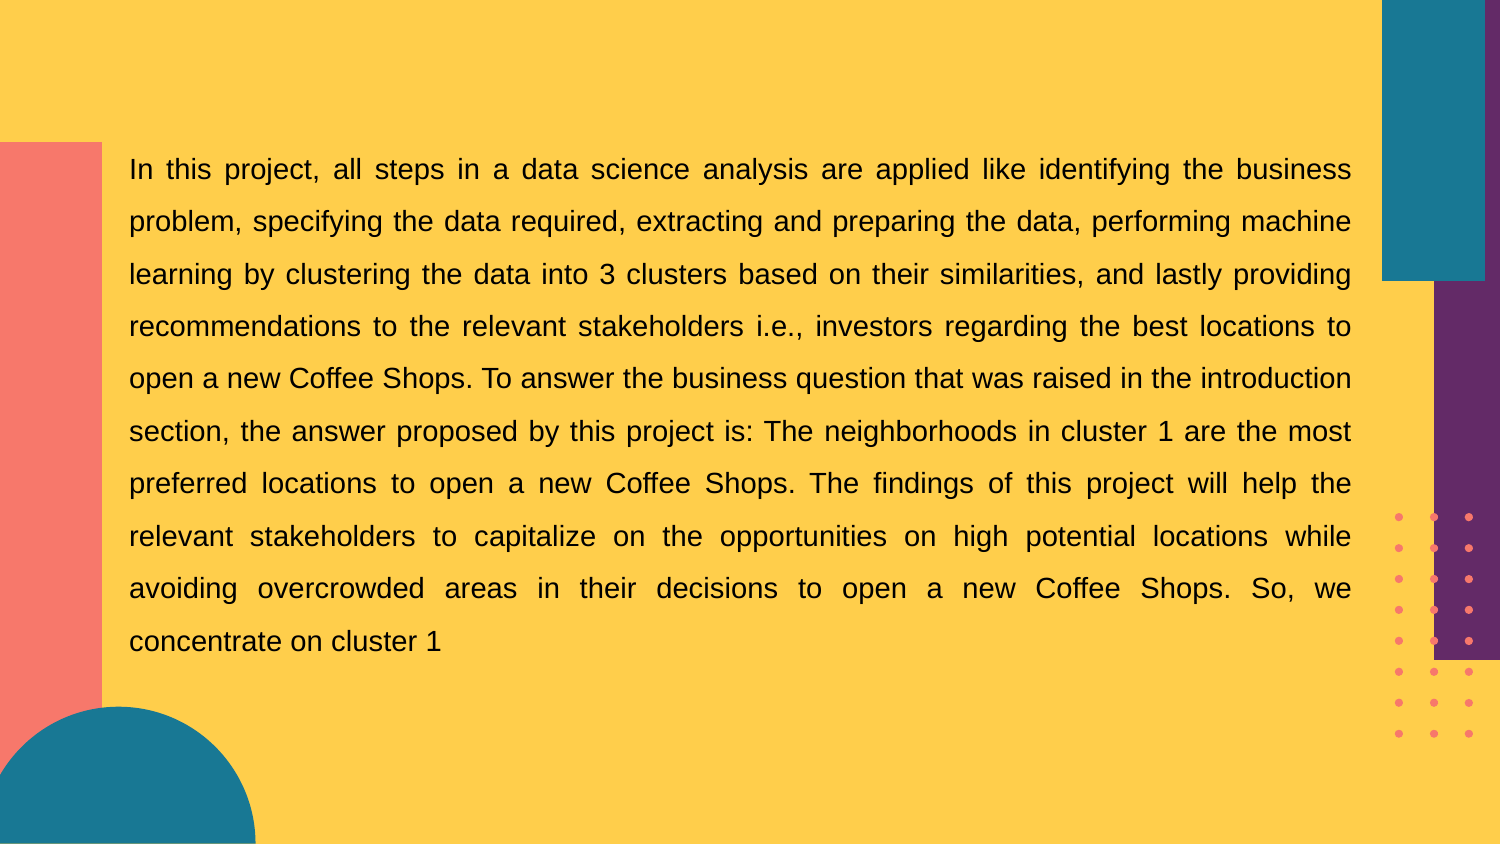

In this project, all steps in a data science analysis are applied like identifying the business problem, specifying the data required, extracting and preparing the data, performing machine learning by clustering the data into 3 clusters based on their similarities, and lastly providing recommendations to the relevant stakeholders i.e., investors regarding the best locations to open a new Coffee Shops. To answer the business question that was raised in the introduction section, the answer proposed by this project is: The neighborhoods in cluster 1 are the most preferred locations to open a new Coffee Shops. The findings of this project will help the relevant stakeholders to capitalize on the opportunities on high potential locations while avoiding overcrowded areas in their decisions to open a new Coffee Shops. So, we concentrate on cluster 1